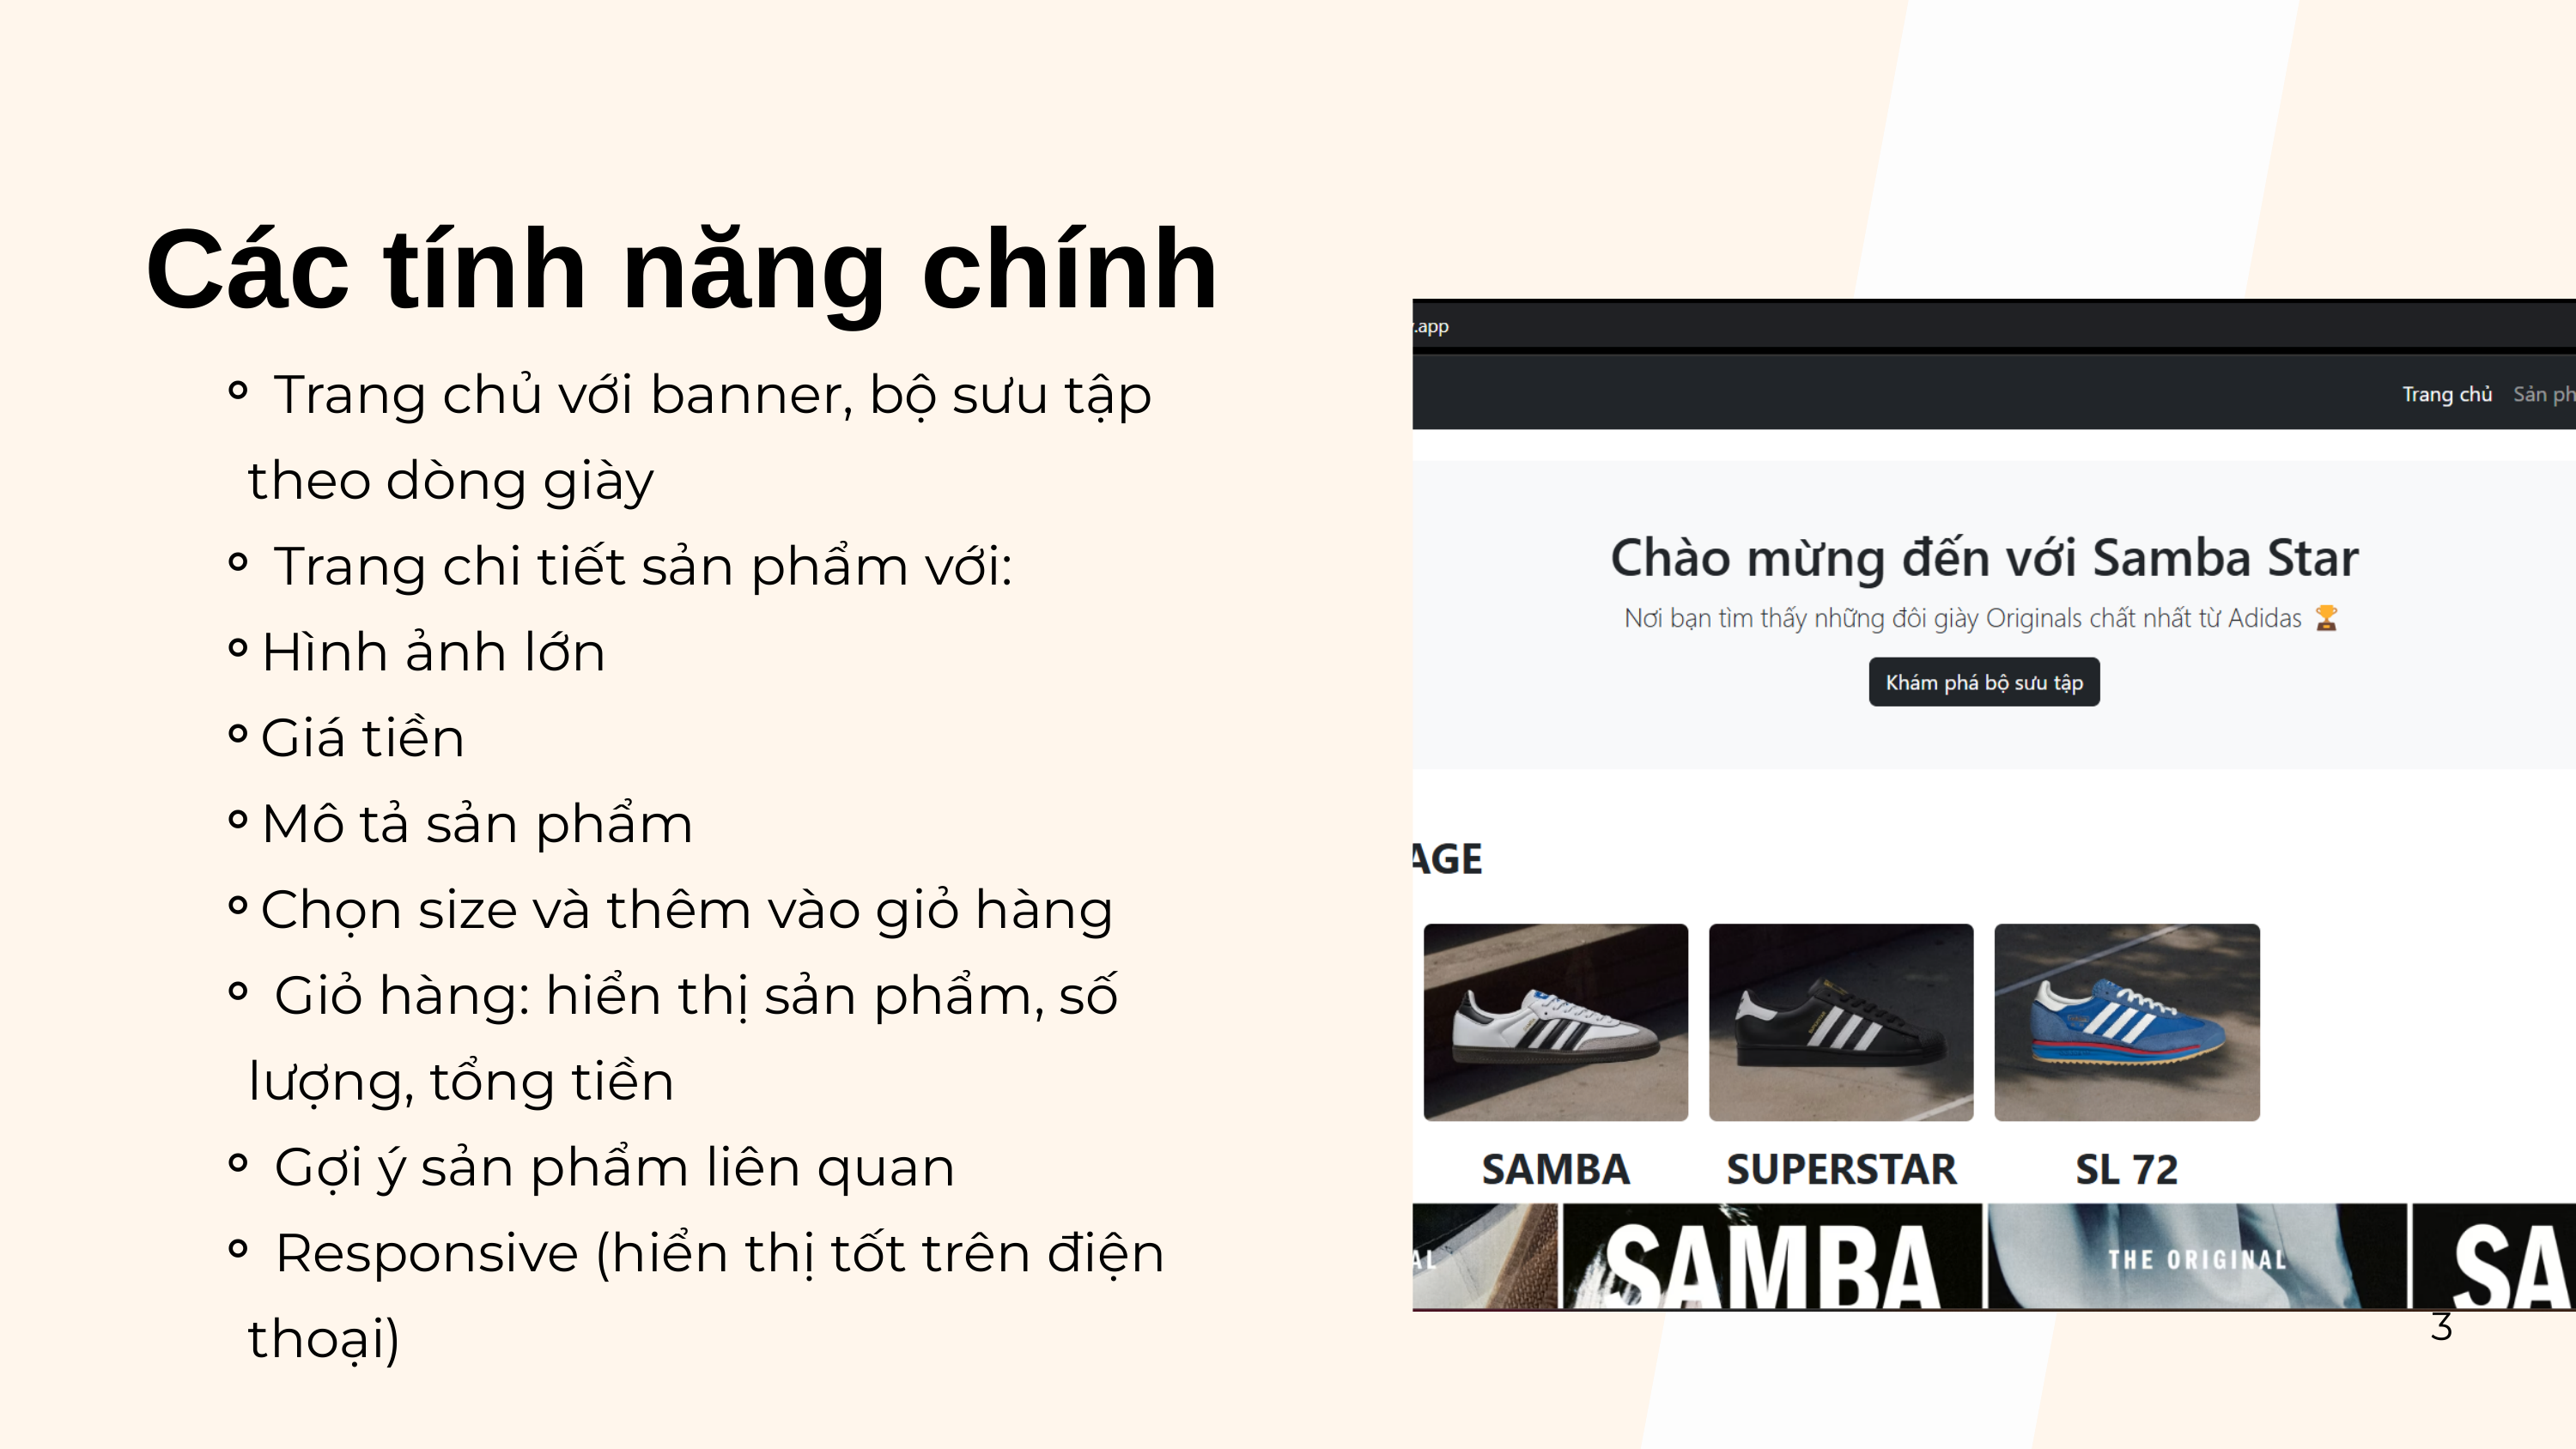

Các tính năng chính

 Trang chủ với banner, bộ sưu tập theo dòng giày
 Trang chi tiết sản phẩm với:
Hình ảnh lớn
Giá tiền
Mô tả sản phẩm
Chọn size và thêm vào giỏ hàng
 Giỏ hàng: hiển thị sản phẩm, số lượng, tổng tiền
 Gợi ý sản phẩm liên quan
 Responsive (hiển thị tốt trên điện thoại)

3